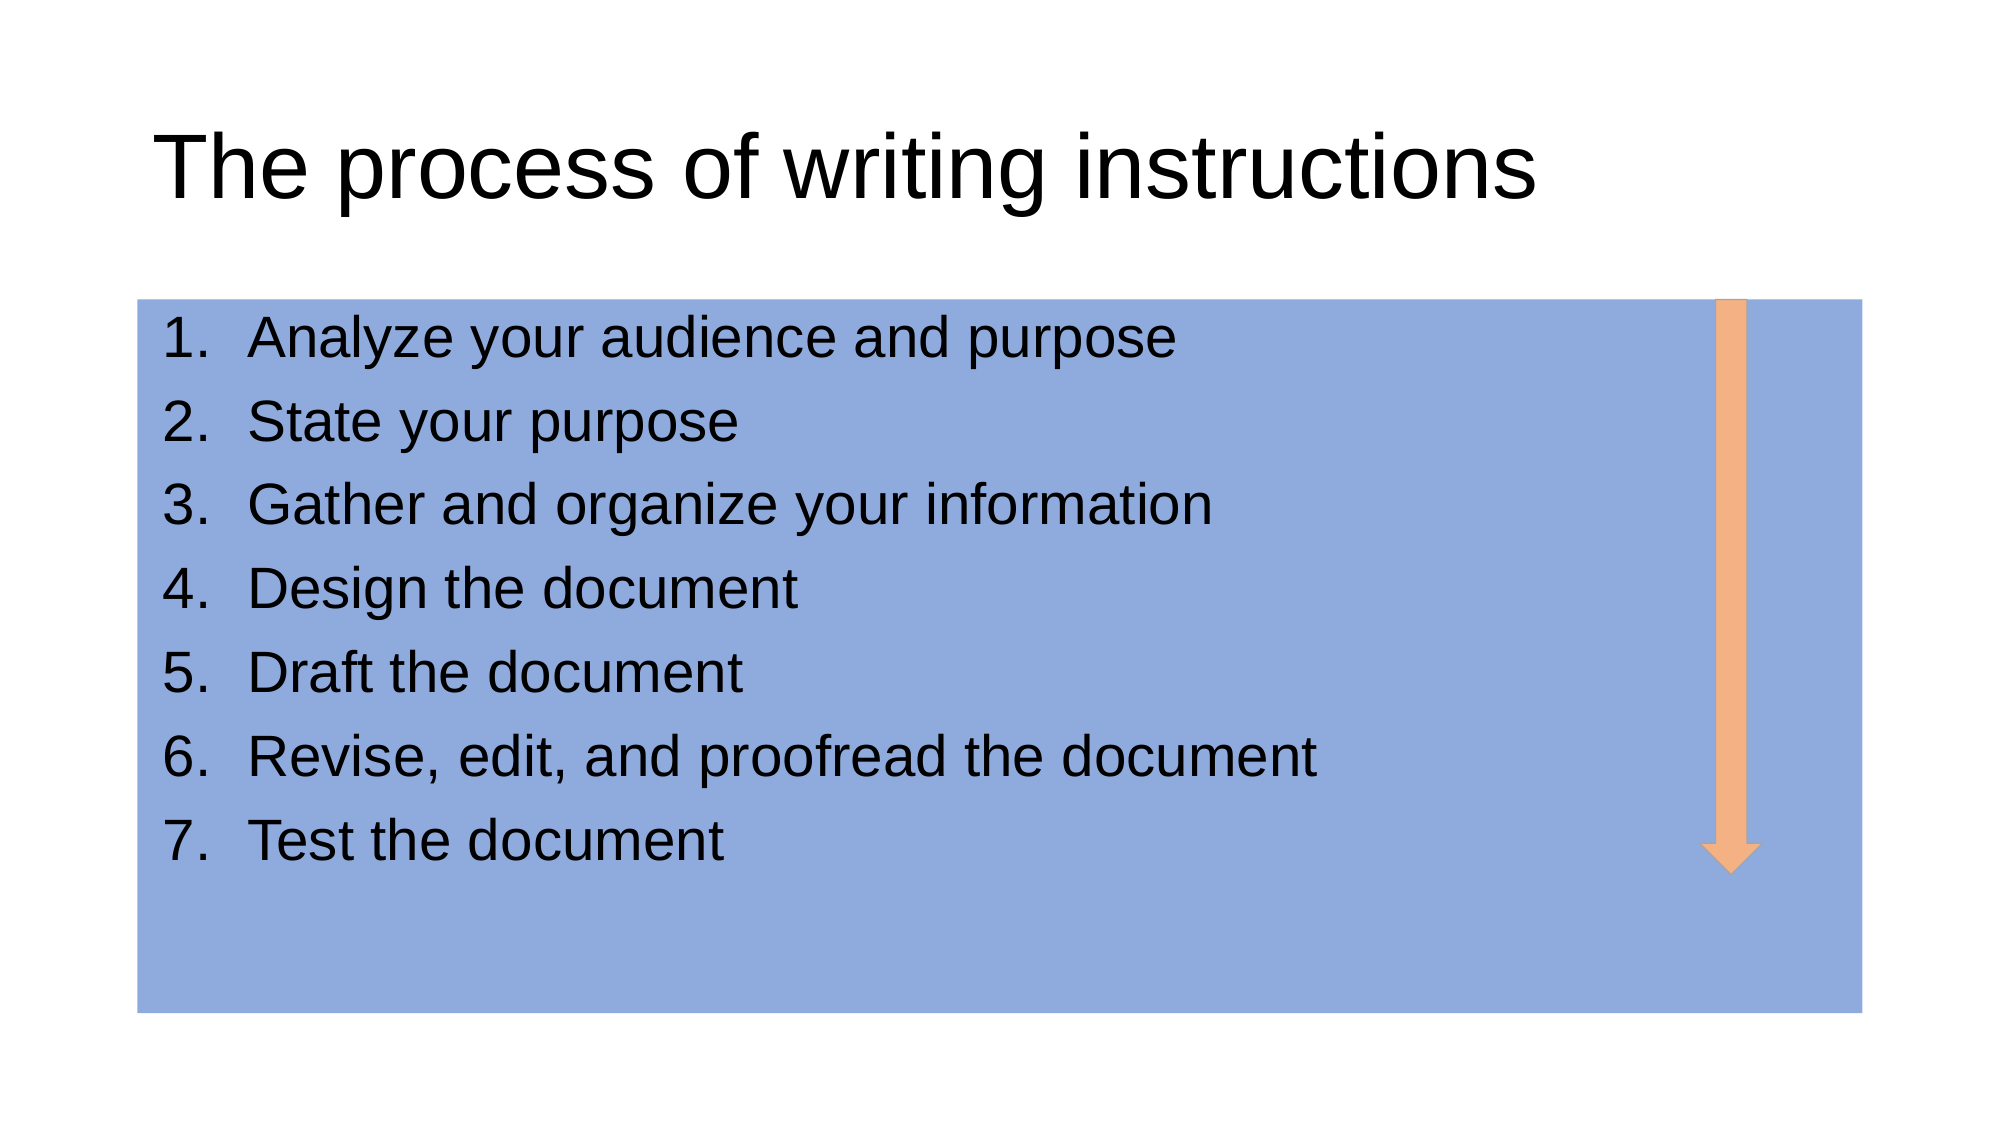

# The process of writing instructions
Analyze your audience and purpose
State your purpose
Gather and organize your information
Design the document
Draft the document
Revise, edit, and proofread the document
Test the document